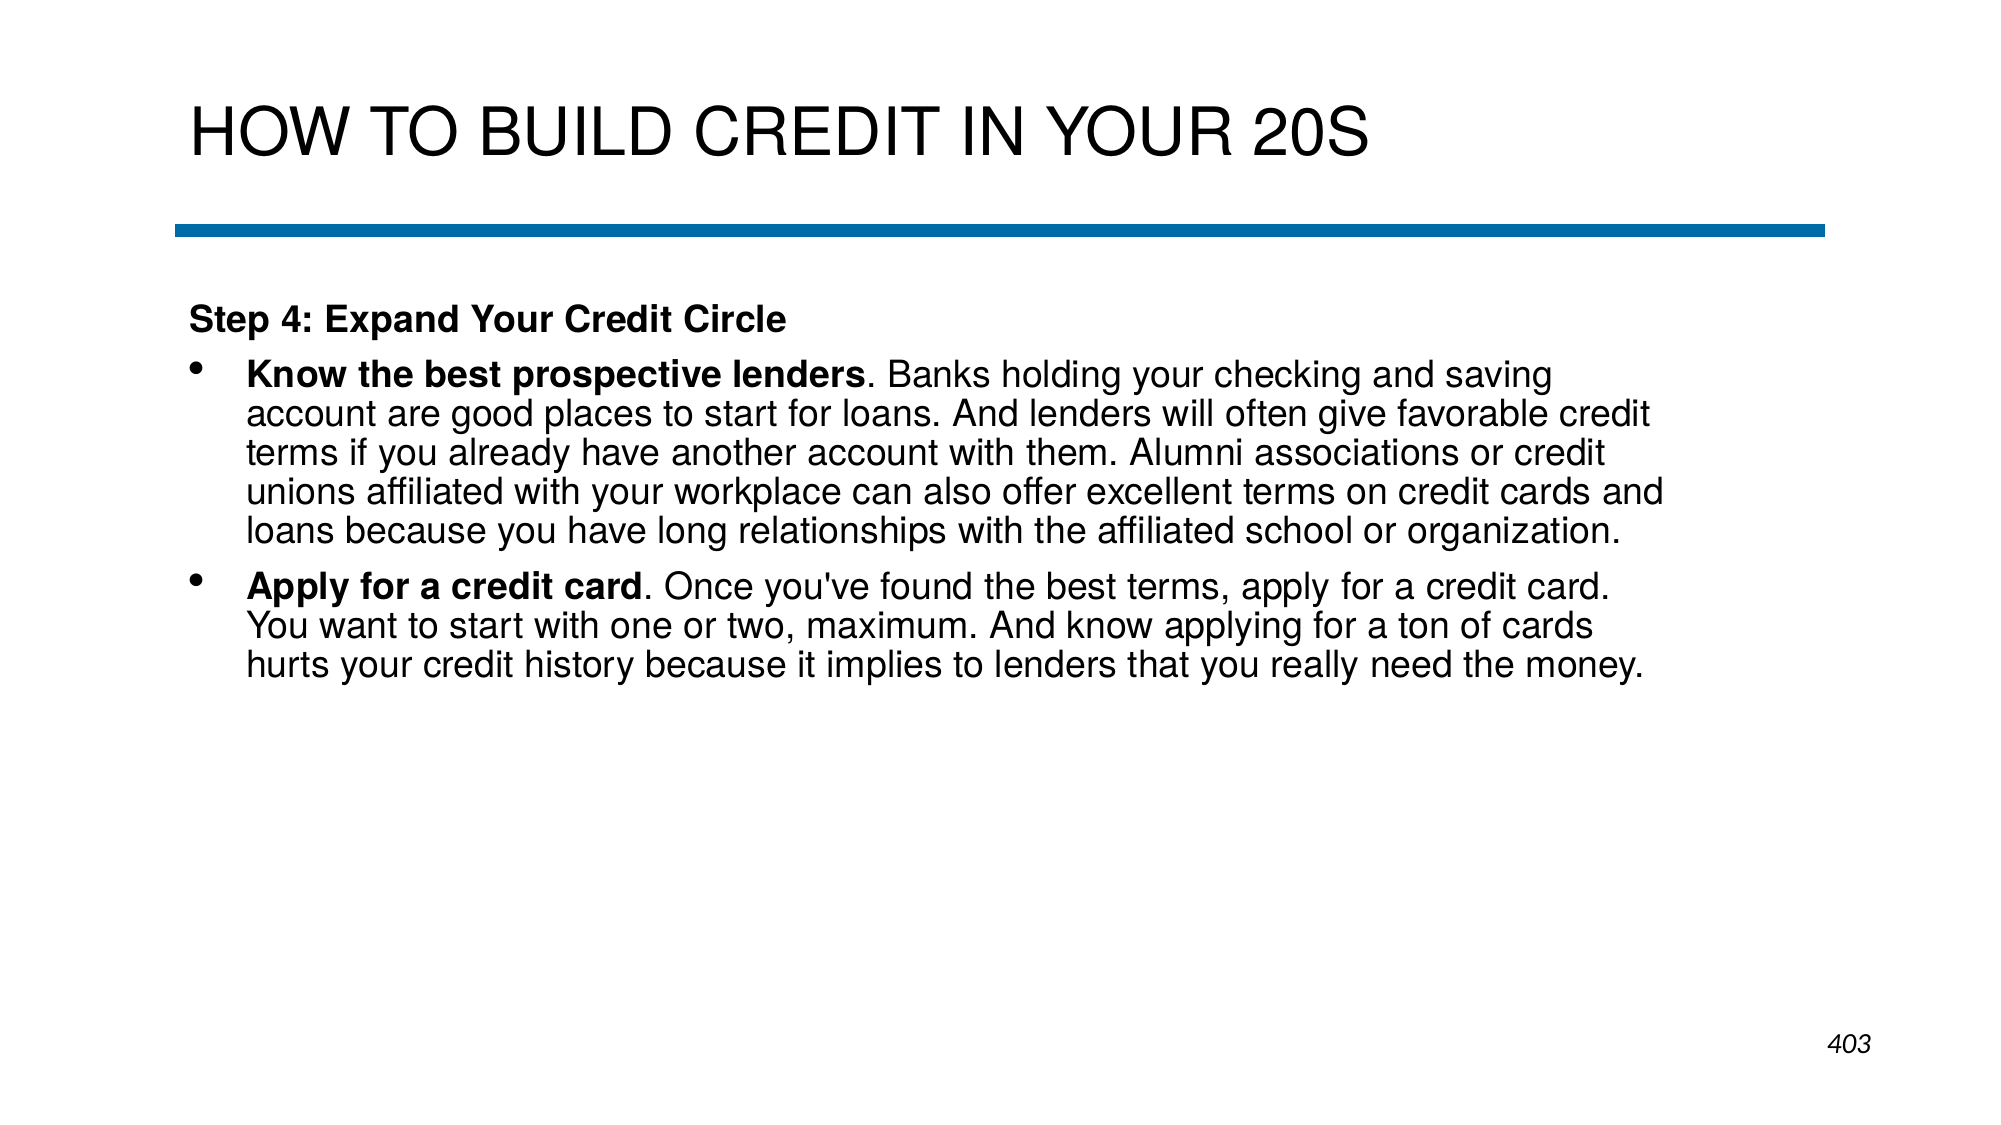

# How To Build Credit In Your 20s
Step 4: Expand Your Credit Circle
Know the best prospective lenders. Banks holding your checking and saving account are good places to start for loans. And lenders will often give favorable credit terms if you already have another account with them. Alumni associations or credit unions affiliated with your workplace can also offer excellent terms on credit cards and loans because you have long relationships with the affiliated school or organization.
Apply for a credit card. Once you've found the best terms, apply for a credit card. You want to start with one or two, maximum. And know applying for a ton of cards hurts your credit history because it implies to lenders that you really need the money.